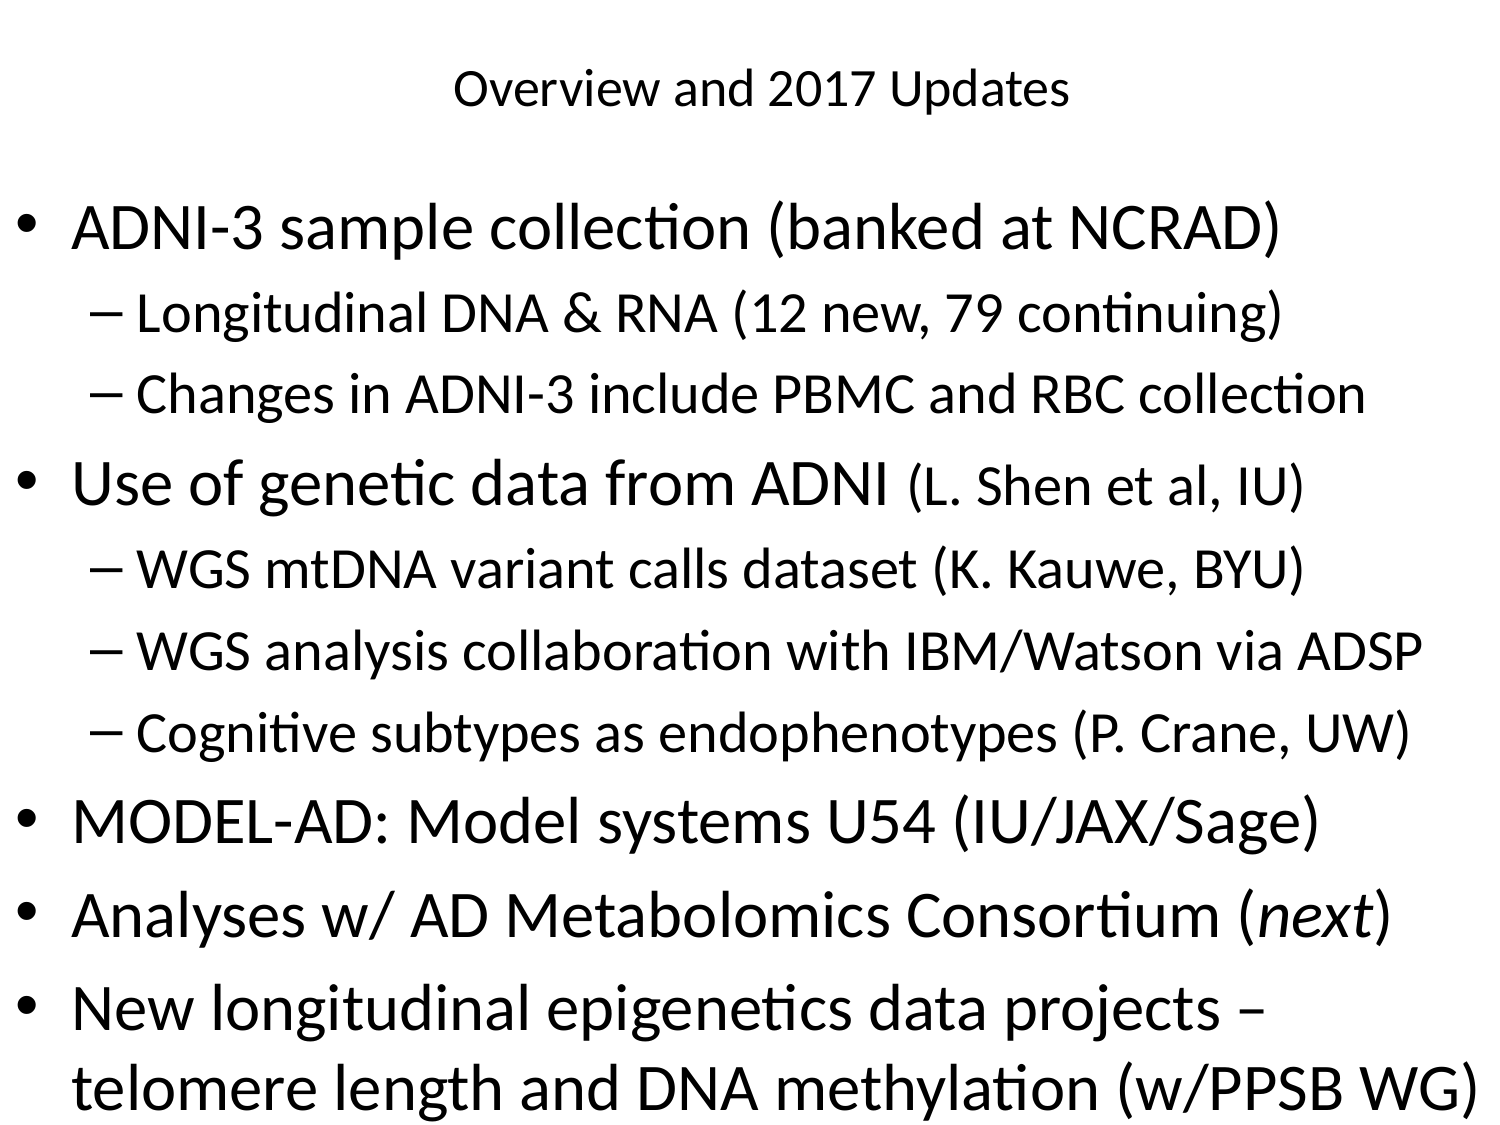

# Overview and 2017 Updates
ADNI-3 sample collection (banked at NCRAD)
Longitudinal DNA & RNA (12 new, 79 continuing)
Changes in ADNI-3 include PBMC and RBC collection
Use of genetic data from ADNI (L. Shen et al, IU)
WGS mtDNA variant calls dataset (K. Kauwe, BYU)
WGS analysis collaboration with IBM/Watson via ADSP
Cognitive subtypes as endophenotypes (P. Crane, UW)
MODEL-AD: Model systems U54 (IU/JAX/Sage)
Analyses w/ AD Metabolomics Consortium (next)
New longitudinal epigenetics data projects – telomere length and DNA methylation (w/PPSB WG)